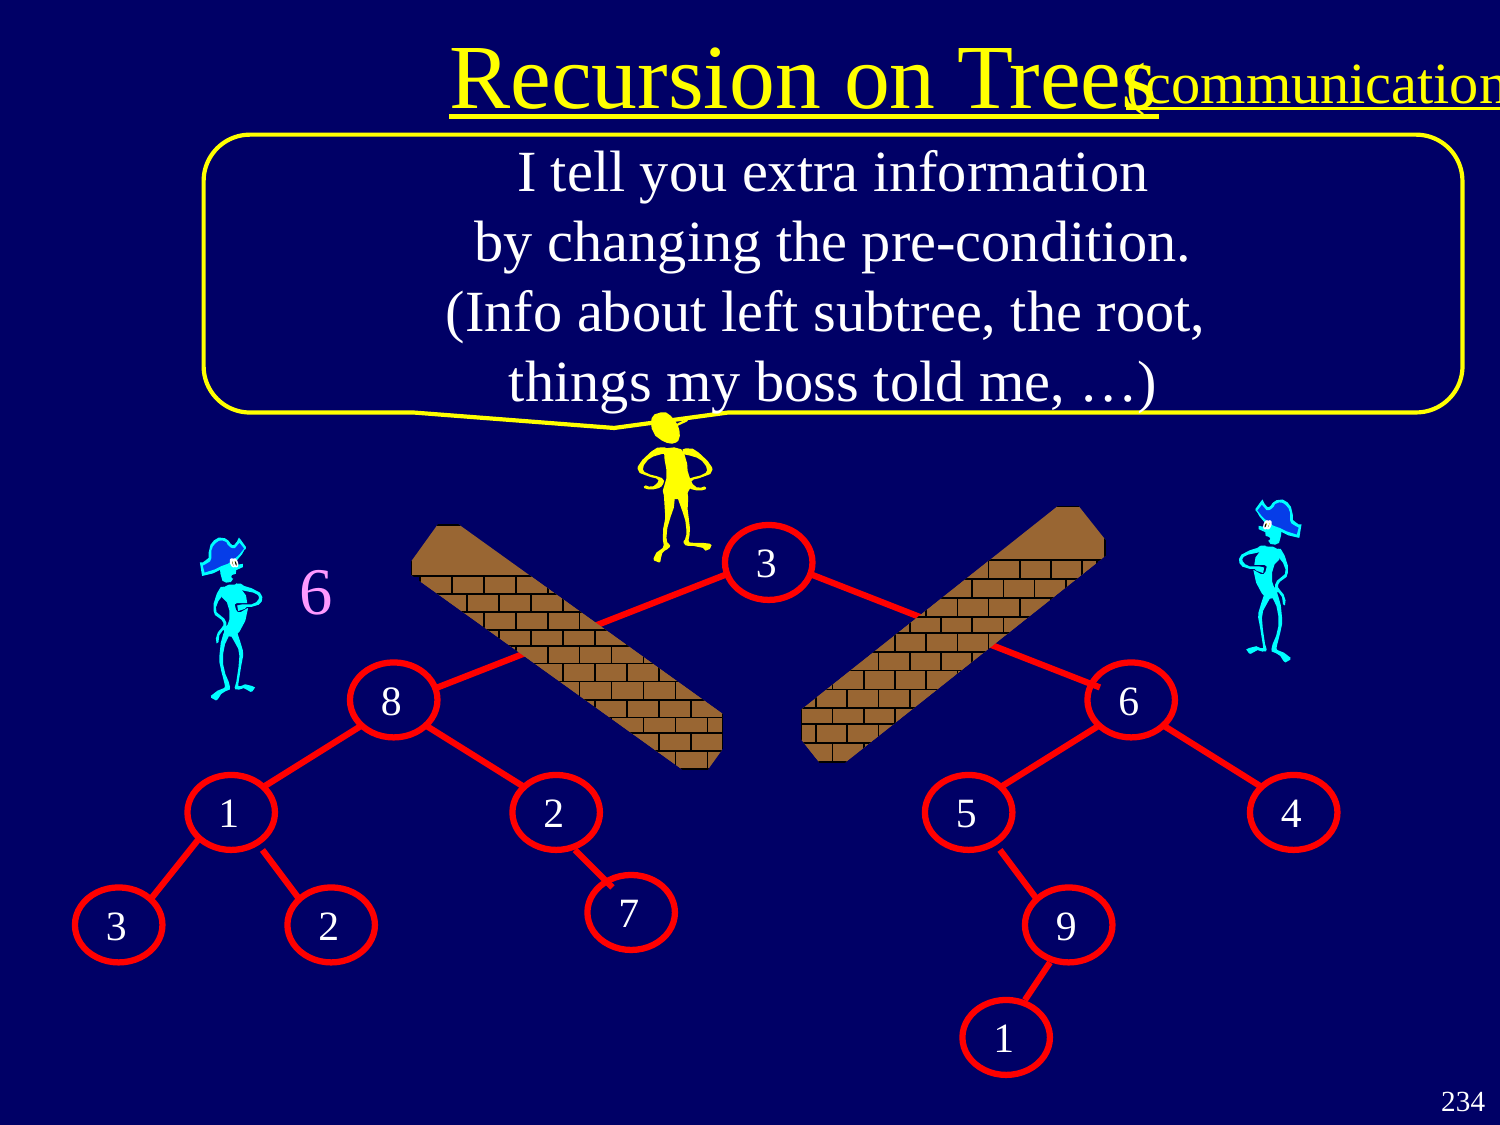

Recursion on Trees
(communication)
I tell you extra information
by changing the pre-condition.
(Info about left subtree, the root,
things my boss told me, …)

3

8

6

1

2

5

4

7

3

2

9

1

6